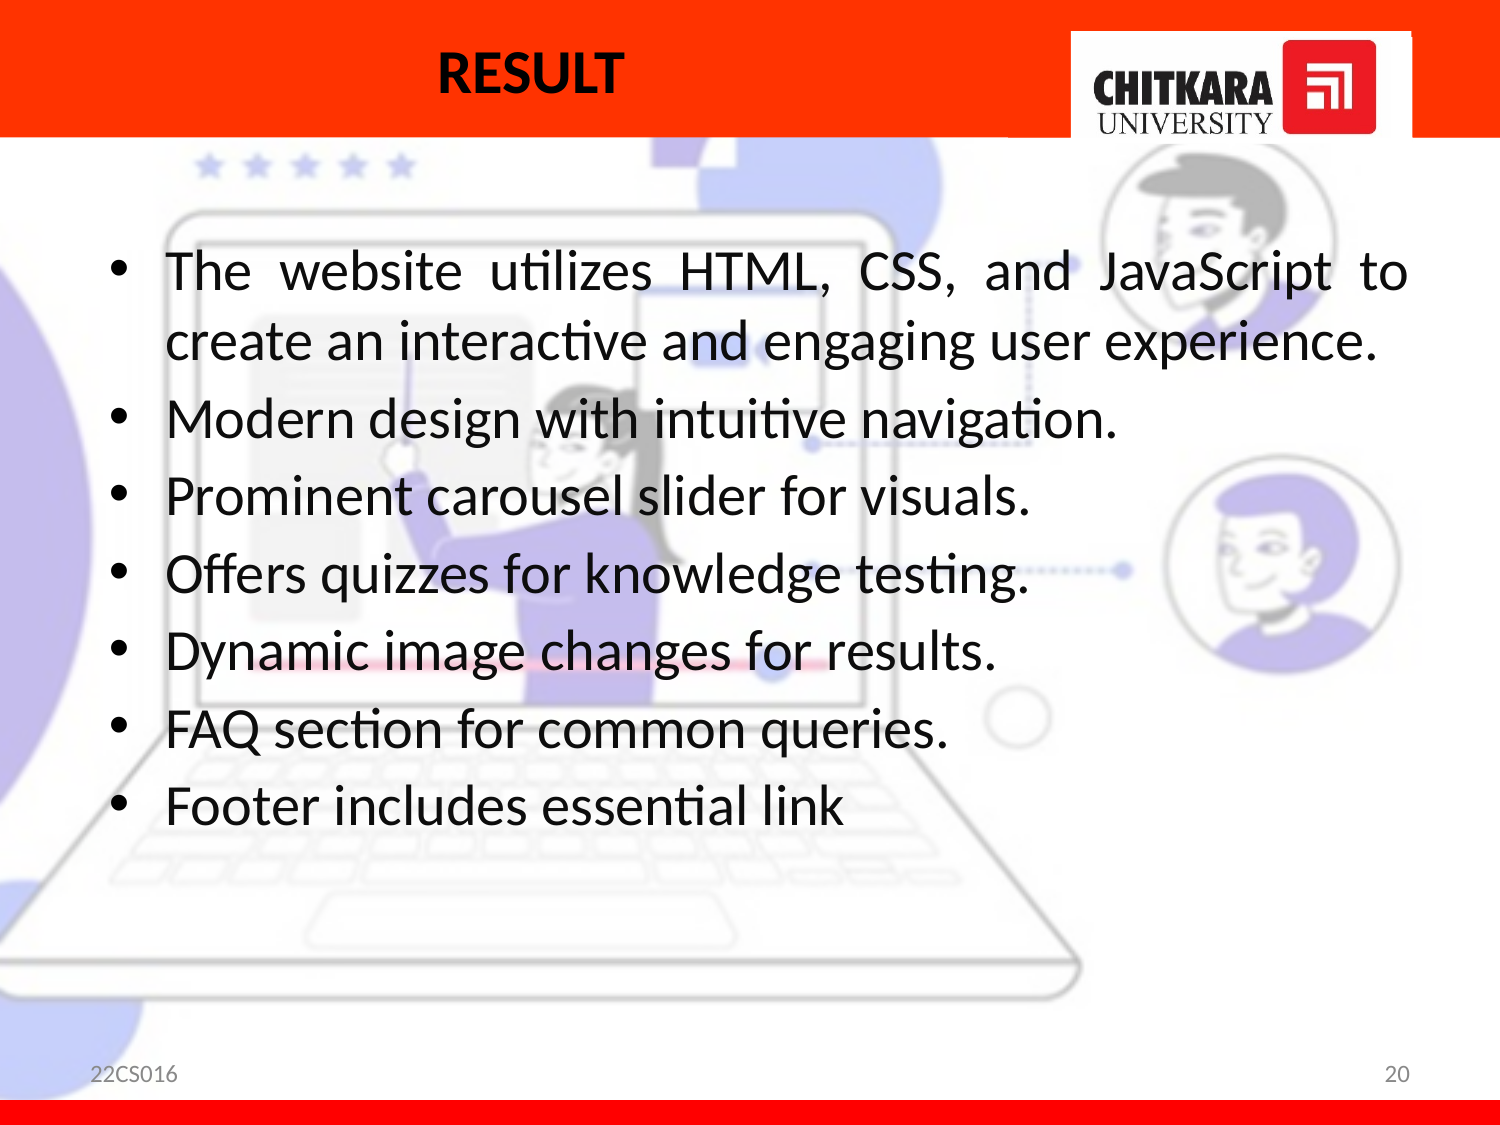

# RESULT
The website utilizes HTML, CSS, and JavaScript to create an interactive and engaging user experience.
Modern design with intuitive navigation.
Prominent carousel slider for visuals.
Offers quizzes for knowledge testing.
Dynamic image changes for results.
FAQ section for common queries.
Footer includes essential link

22CS016
20